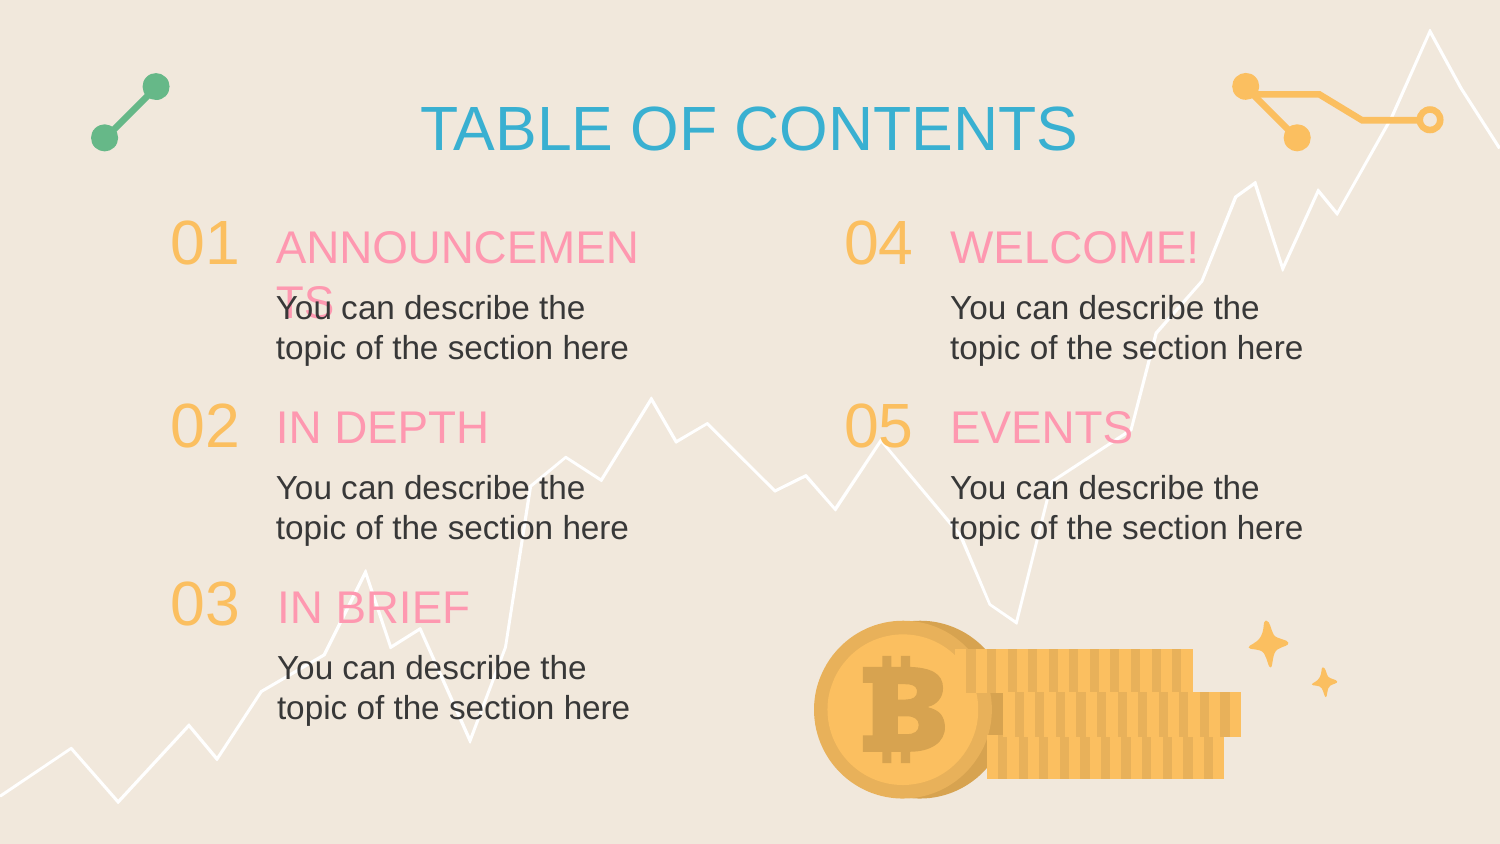

TABLE OF CONTENTS
ANNOUNCEMENTS
WELCOME!
# 01
04
You can describe the topic of the section here
You can describe the topic of the section here
IN DEPTH
EVENTS
02
05
You can describe the topic of the section here
You can describe the topic of the section here
IN BRIEF
03

You can describe the topic of the section here